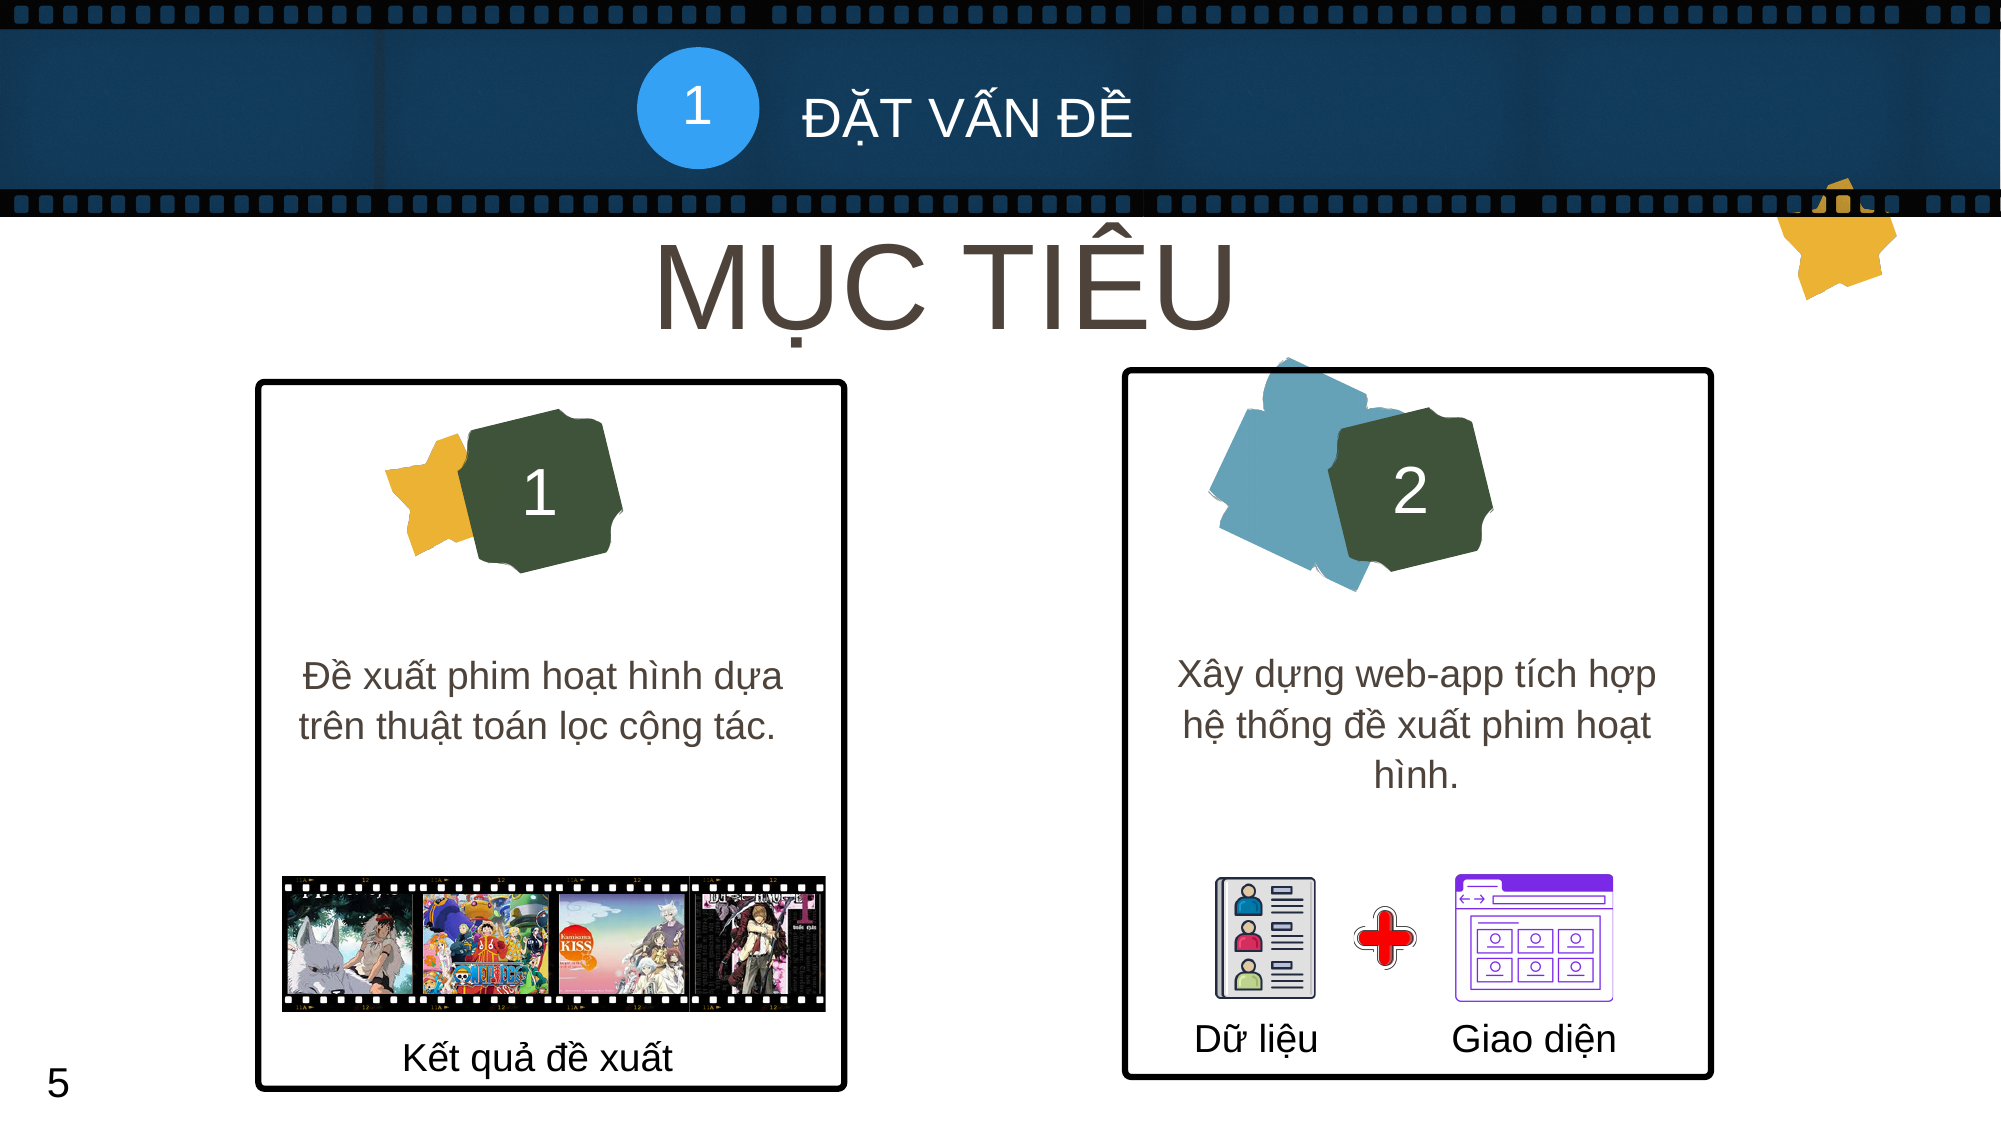

1
ĐẶT VẤN ĐỀ

MỤC TIÊU

2
1
Xây dựng web-app tích hợp hệ thống đề xuất phim hoạt hình.
 Đề xuất phim hoạt hình dựa trên thuật toán lọc cộng tác.

Dữ liệu
Giao diện
Kết quả đề xuất
5